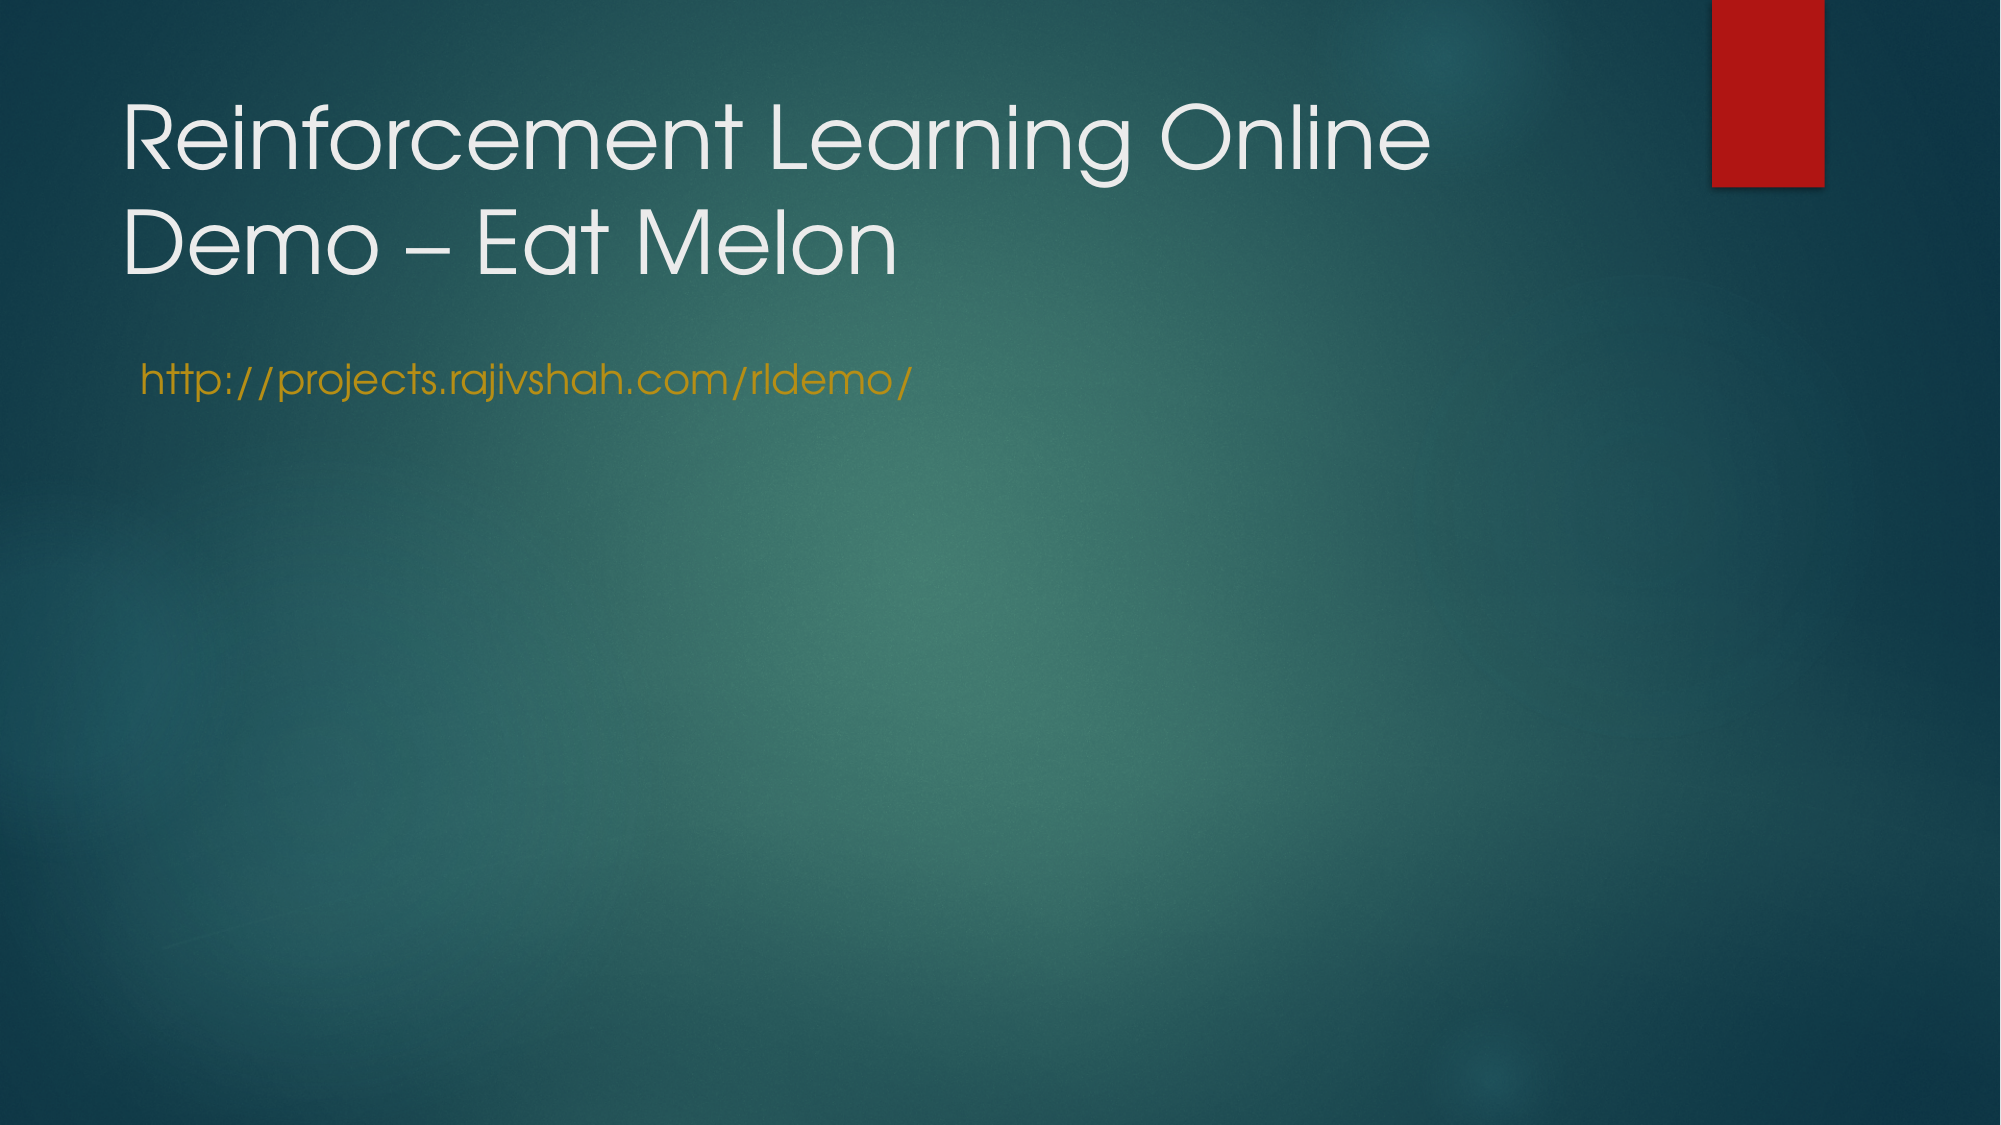

# Reinforcement Learning Online Demo – Eat Melon
http://projects.rajivshah.com/rldemo/